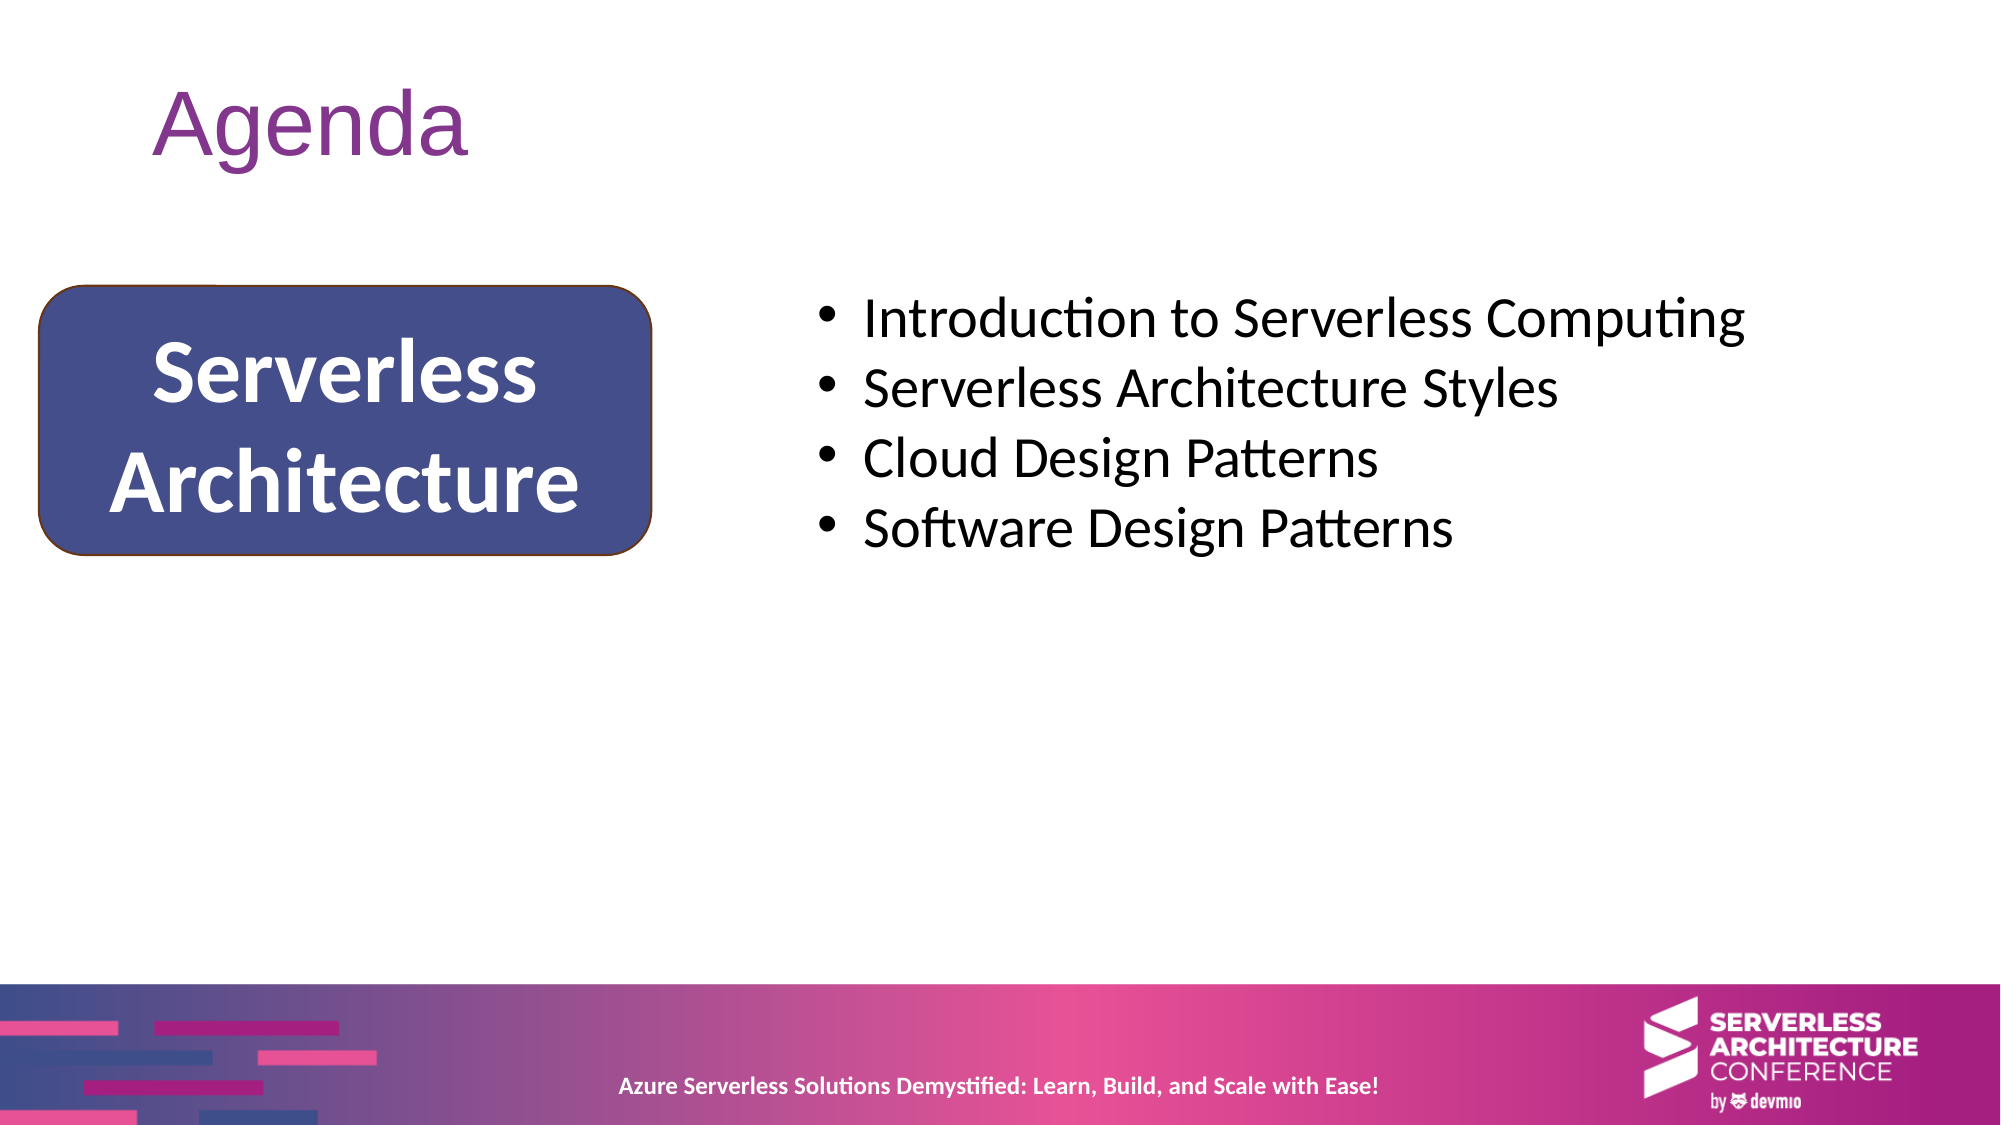

# Agenda
Introduction to Serverless Computing
Serverless Architecture Styles
Cloud Design Patterns
Software Design Patterns
Serverless Architecture